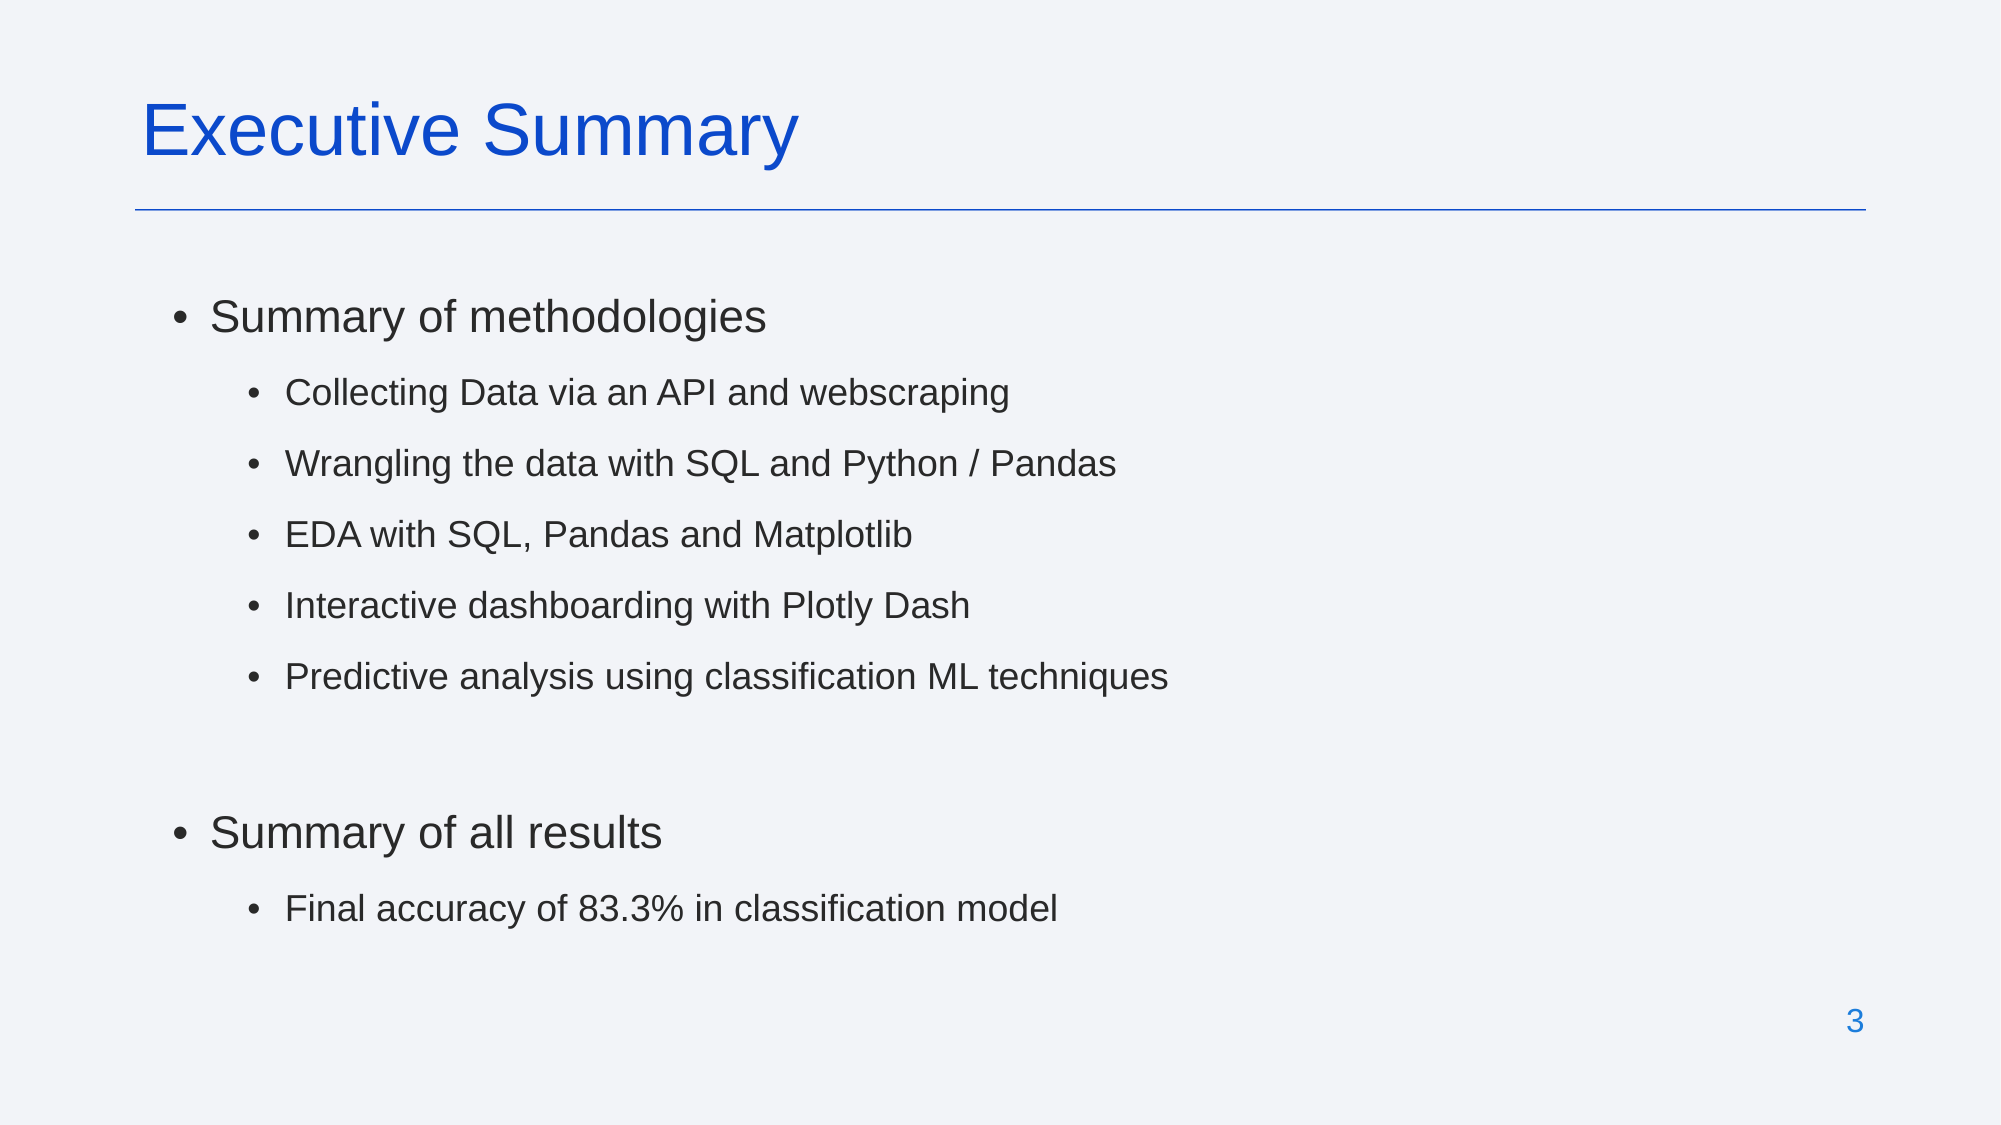

Executive Summary
Summary of methodologies
Collecting Data via an API and webscraping
Wrangling the data with SQL and Python / Pandas
EDA with SQL, Pandas and Matplotlib
Interactive dashboarding with Plotly Dash
Predictive analysis using classification ML techniques

Summary of all results
Final accuracy of 83.3% in classification model

3